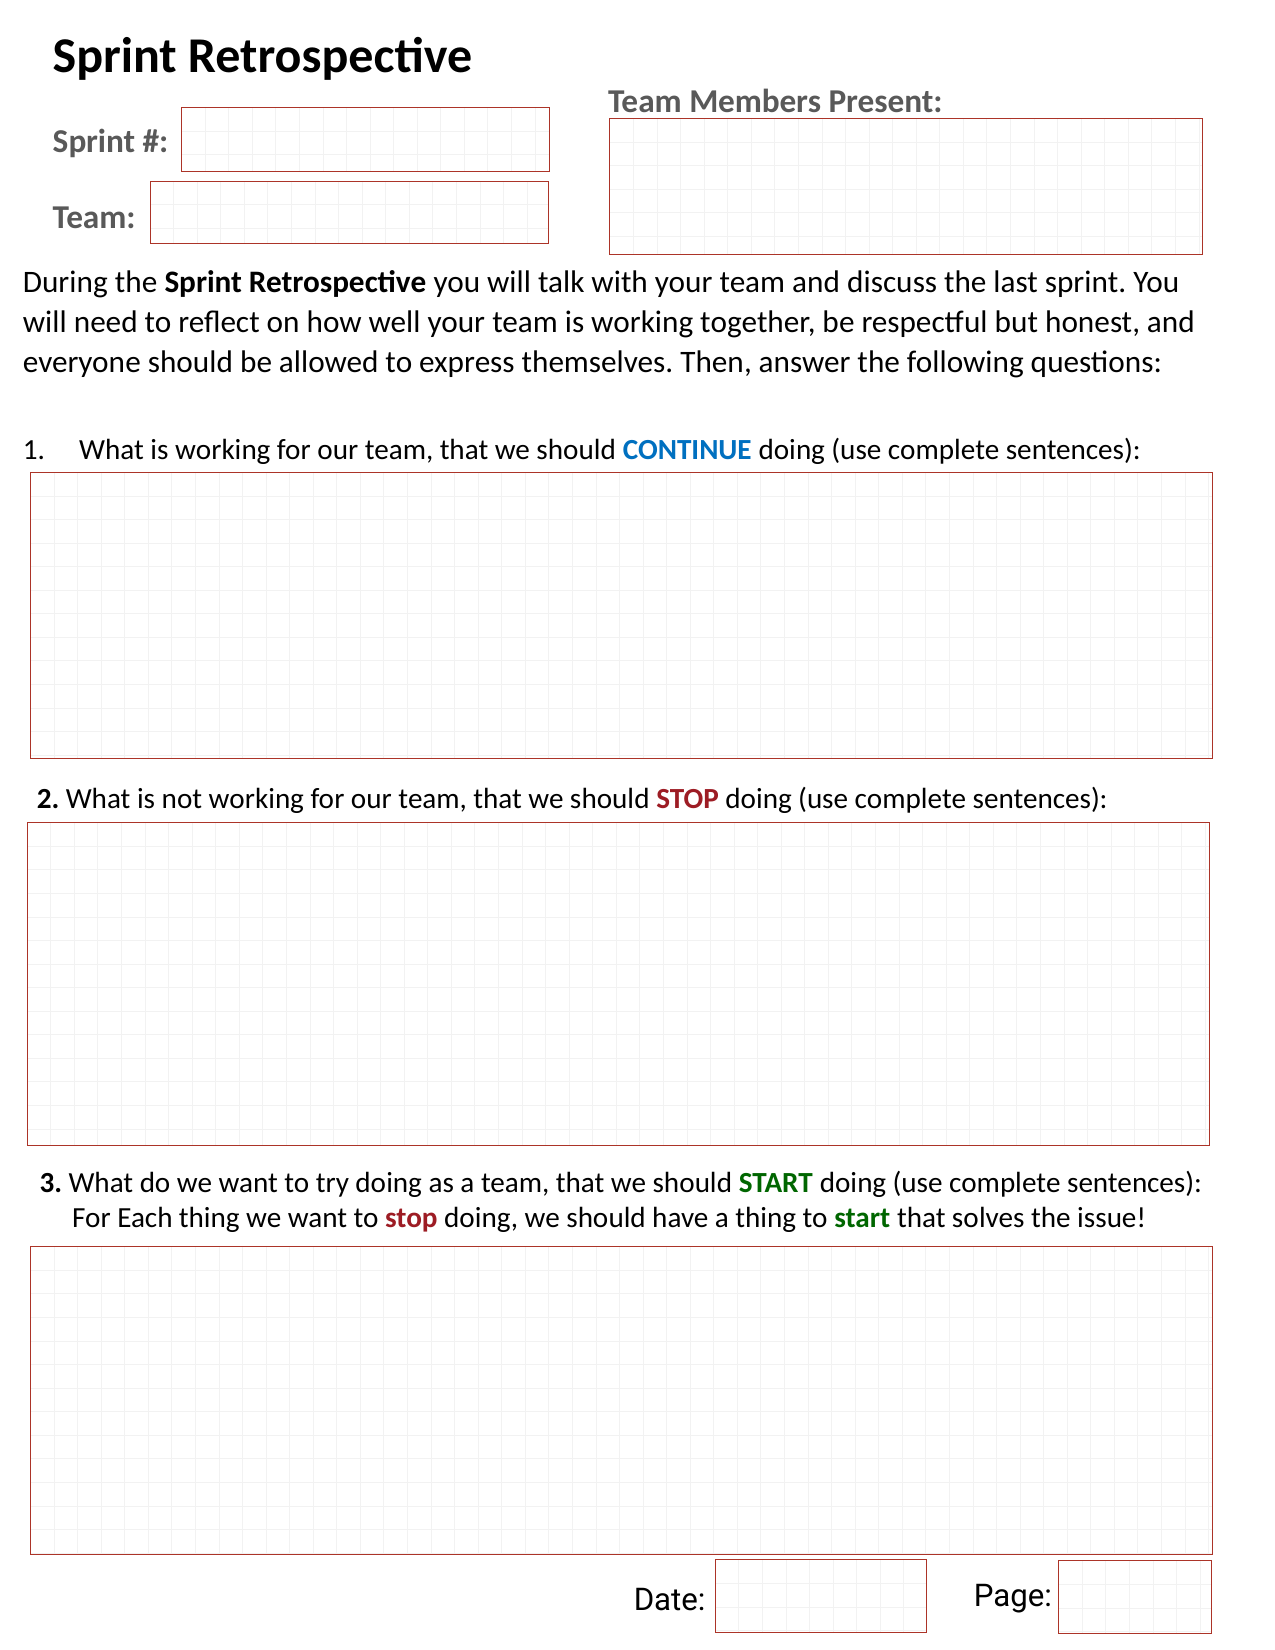

Sprint Retrospective
Sprint #:
Team:

Team Members Present:

During the Sprint Retrospective you will talk with your team and discuss the last sprint. You will need to reflect on how well your team is working together, be respectful but honest, and everyone should be allowed to express themselves. Then, answer the following questions:
What is working for our team, that we should CONTINUE doing (use complete sentences):

2. What is not working for our team, that we should STOP doing (use complete sentences):

3. What do we want to try doing as a team, that we should START doing (use complete sentences):
     For Each thing we want to stop doing, we should have a thing to start that solves the issue!

Page:
Date: